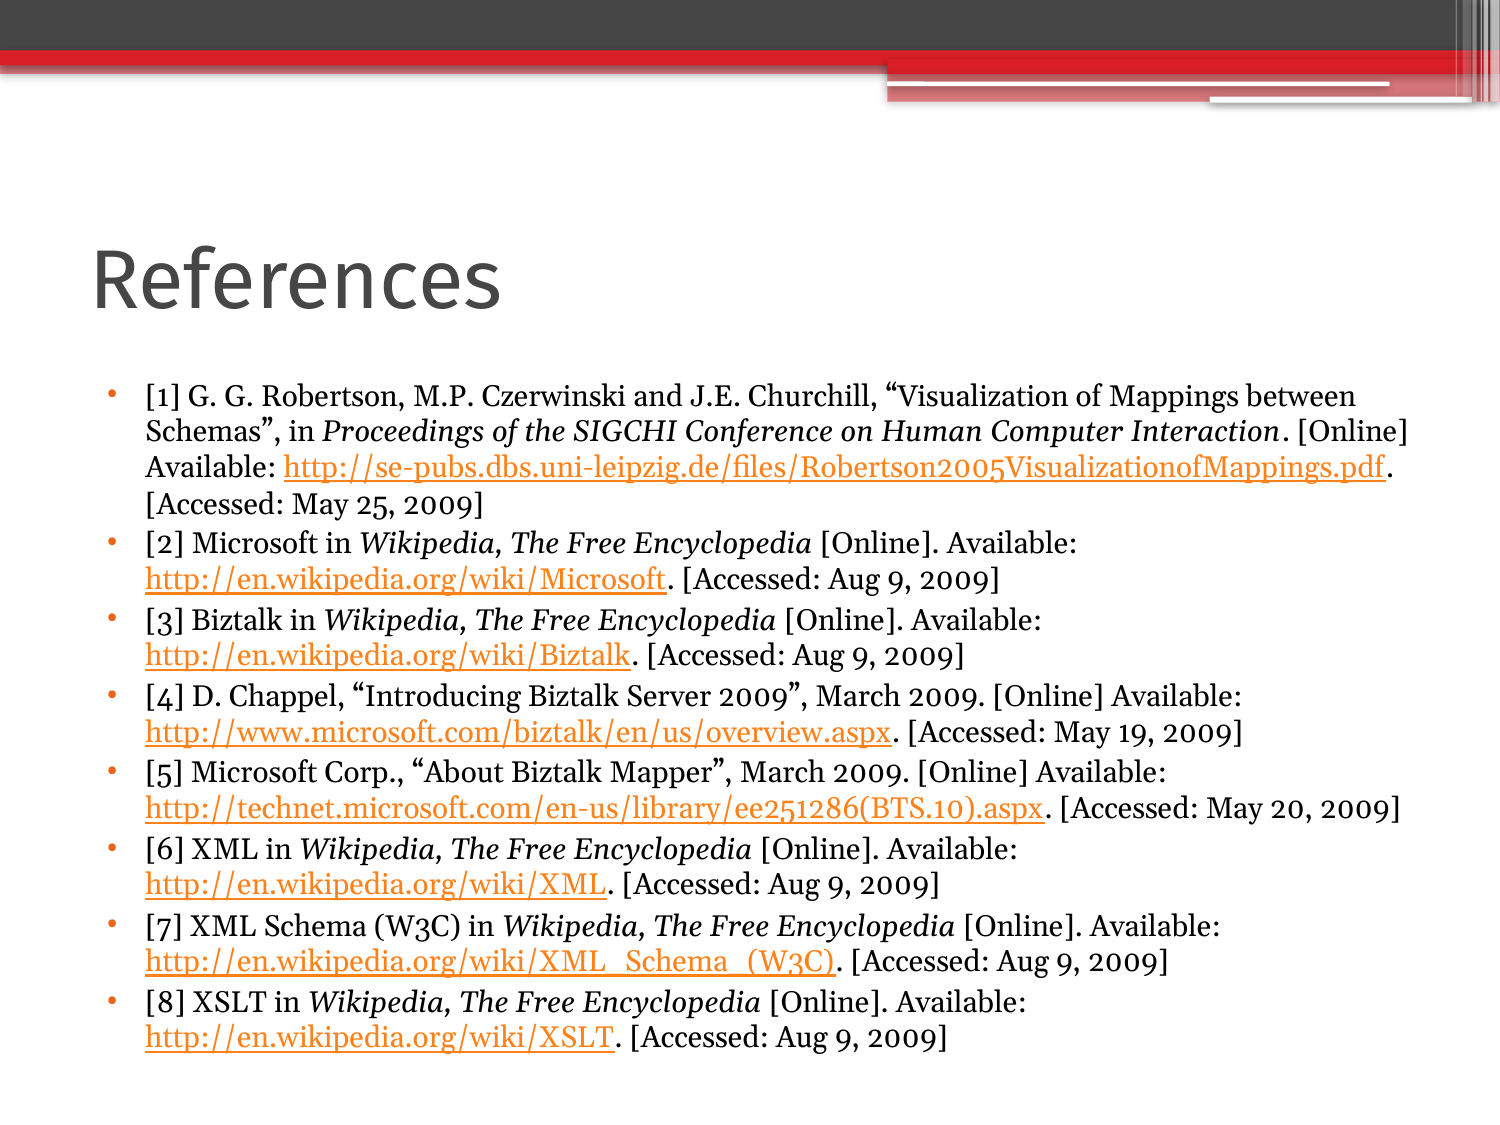

# References
[1] G. G. Robertson, M.P. Czerwinski and J.E. Churchill, “Visualization of Mappings between Schemas”, in Proceedings of the SIGCHI Conference on Human Computer Interaction. [Online] Available: http://se-pubs.dbs.uni-leipzig.de/files/Robertson2005VisualizationofMappings.pdf. [Accessed: May 25, 2009]
[2] Microsoft in Wikipedia, The Free Encyclopedia [Online]. Available: http://en.wikipedia.org/wiki/Microsoft. [Accessed: Aug 9, 2009]
[3] Biztalk in Wikipedia, The Free Encyclopedia [Online]. Available: http://en.wikipedia.org/wiki/Biztalk. [Accessed: Aug 9, 2009]
[4] D. Chappel, “Introducing Biztalk Server 2009”, March 2009. [Online] Available: http://www.microsoft.com/biztalk/en/us/overview.aspx. [Accessed: May 19, 2009]
[5] Microsoft Corp., “About Biztalk Mapper”, March 2009. [Online] Available: http://technet.microsoft.com/en-us/library/ee251286(BTS.10).aspx. [Accessed: May 20, 2009]
[6] XML in Wikipedia, The Free Encyclopedia [Online]. Available: http://en.wikipedia.org/wiki/XML. [Accessed: Aug 9, 2009]
[7] XML Schema (W3C) in Wikipedia, The Free Encyclopedia [Online]. Available: http://en.wikipedia.org/wiki/XML_Schema_(W3C). [Accessed: Aug 9, 2009]
[8] XSLT in Wikipedia, The Free Encyclopedia [Online]. Available: http://en.wikipedia.org/wiki/XSLT. [Accessed: Aug 9, 2009]